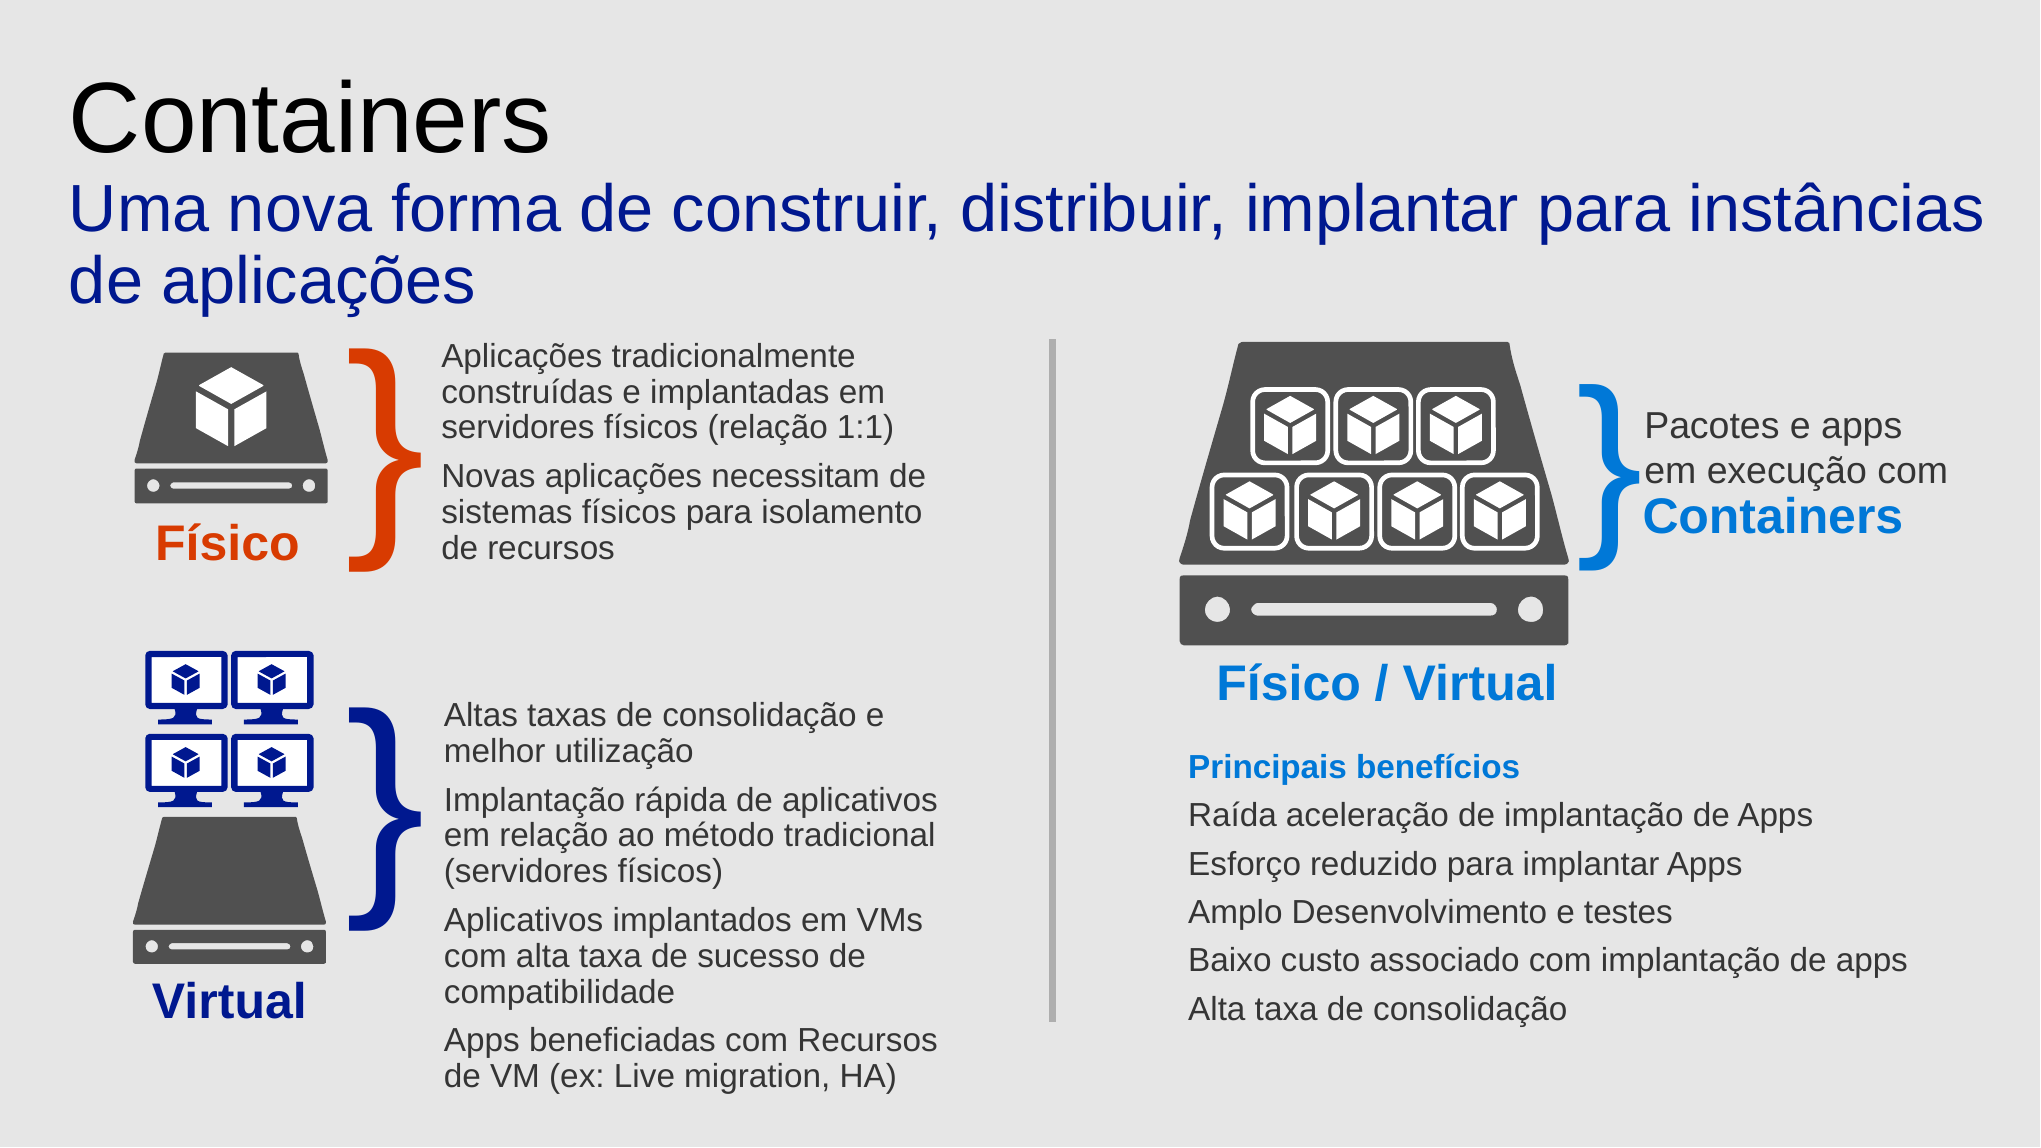

# Containers Uma nova forma de construir, distribuir, implantar para instâncias de aplicações
}
Aplicações tradicionalmente construídas e implantadas em servidores físicos (relação 1:1)
Novas aplicações necessitam de sistemas físicos para isolamento de recursos
}

Físico / Virtual

Pacotes e apps em execução com
Containers
Físico

}
Altas taxas de consolidação e melhor utilização
Implantação rápida de aplicativos em relação ao método tradicional (servidores físicos)
Aplicativos implantados em VMs com alta taxa de sucesso de compatibilidade
Apps beneficiadas com Recursos de VM (ex: Live migration, HA)
Principais benefícios
Raída aceleração de implantação de Apps
Esforço reduzido para implantar Apps
Amplo Desenvolvimento e testes
Baixo custo associado com implantação de apps
Alta taxa de consolidação
Virtual